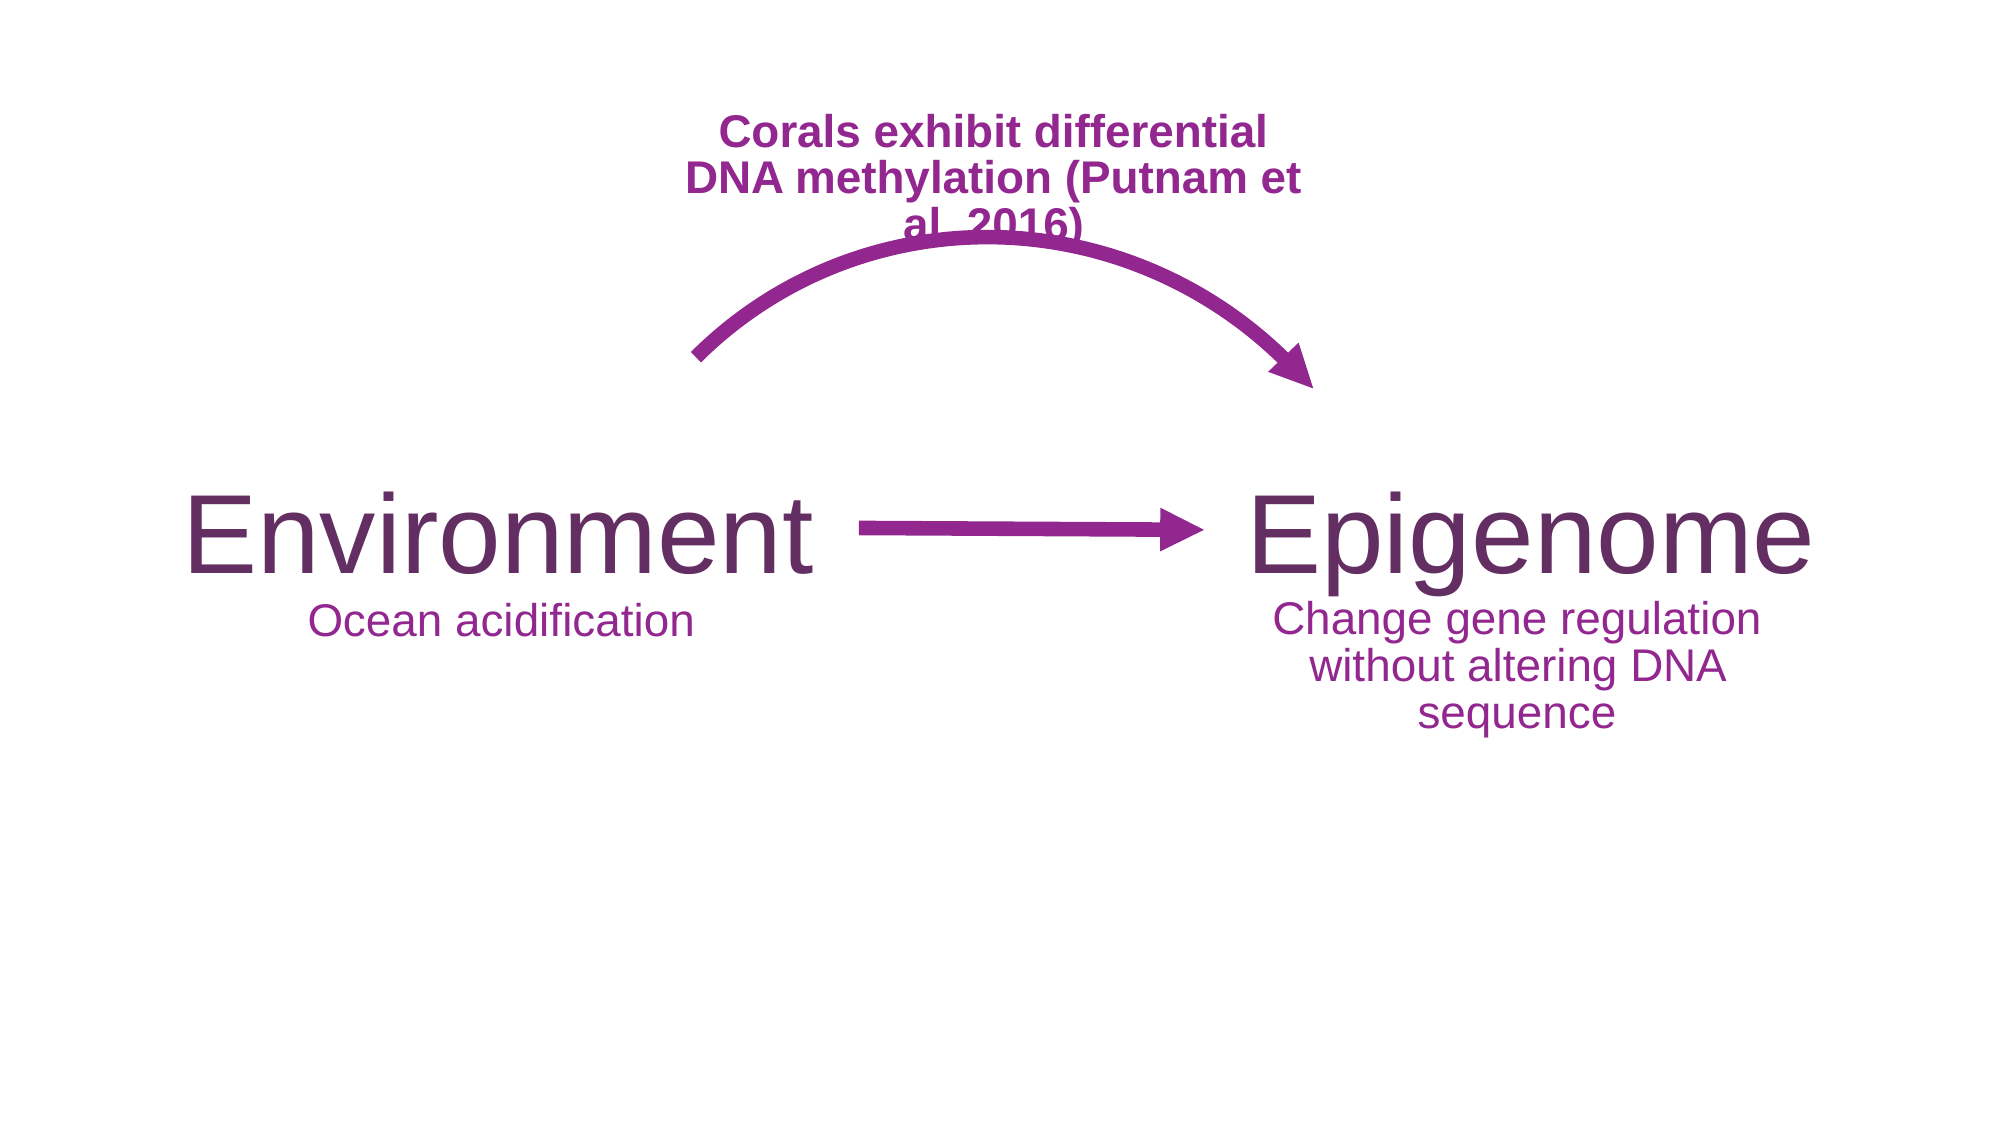

Corals exhibit differential DNA methylation (Putnam et al. 2016)

Epigenome
Environment
Change gene regulation without altering DNA sequence
Ocean acidification